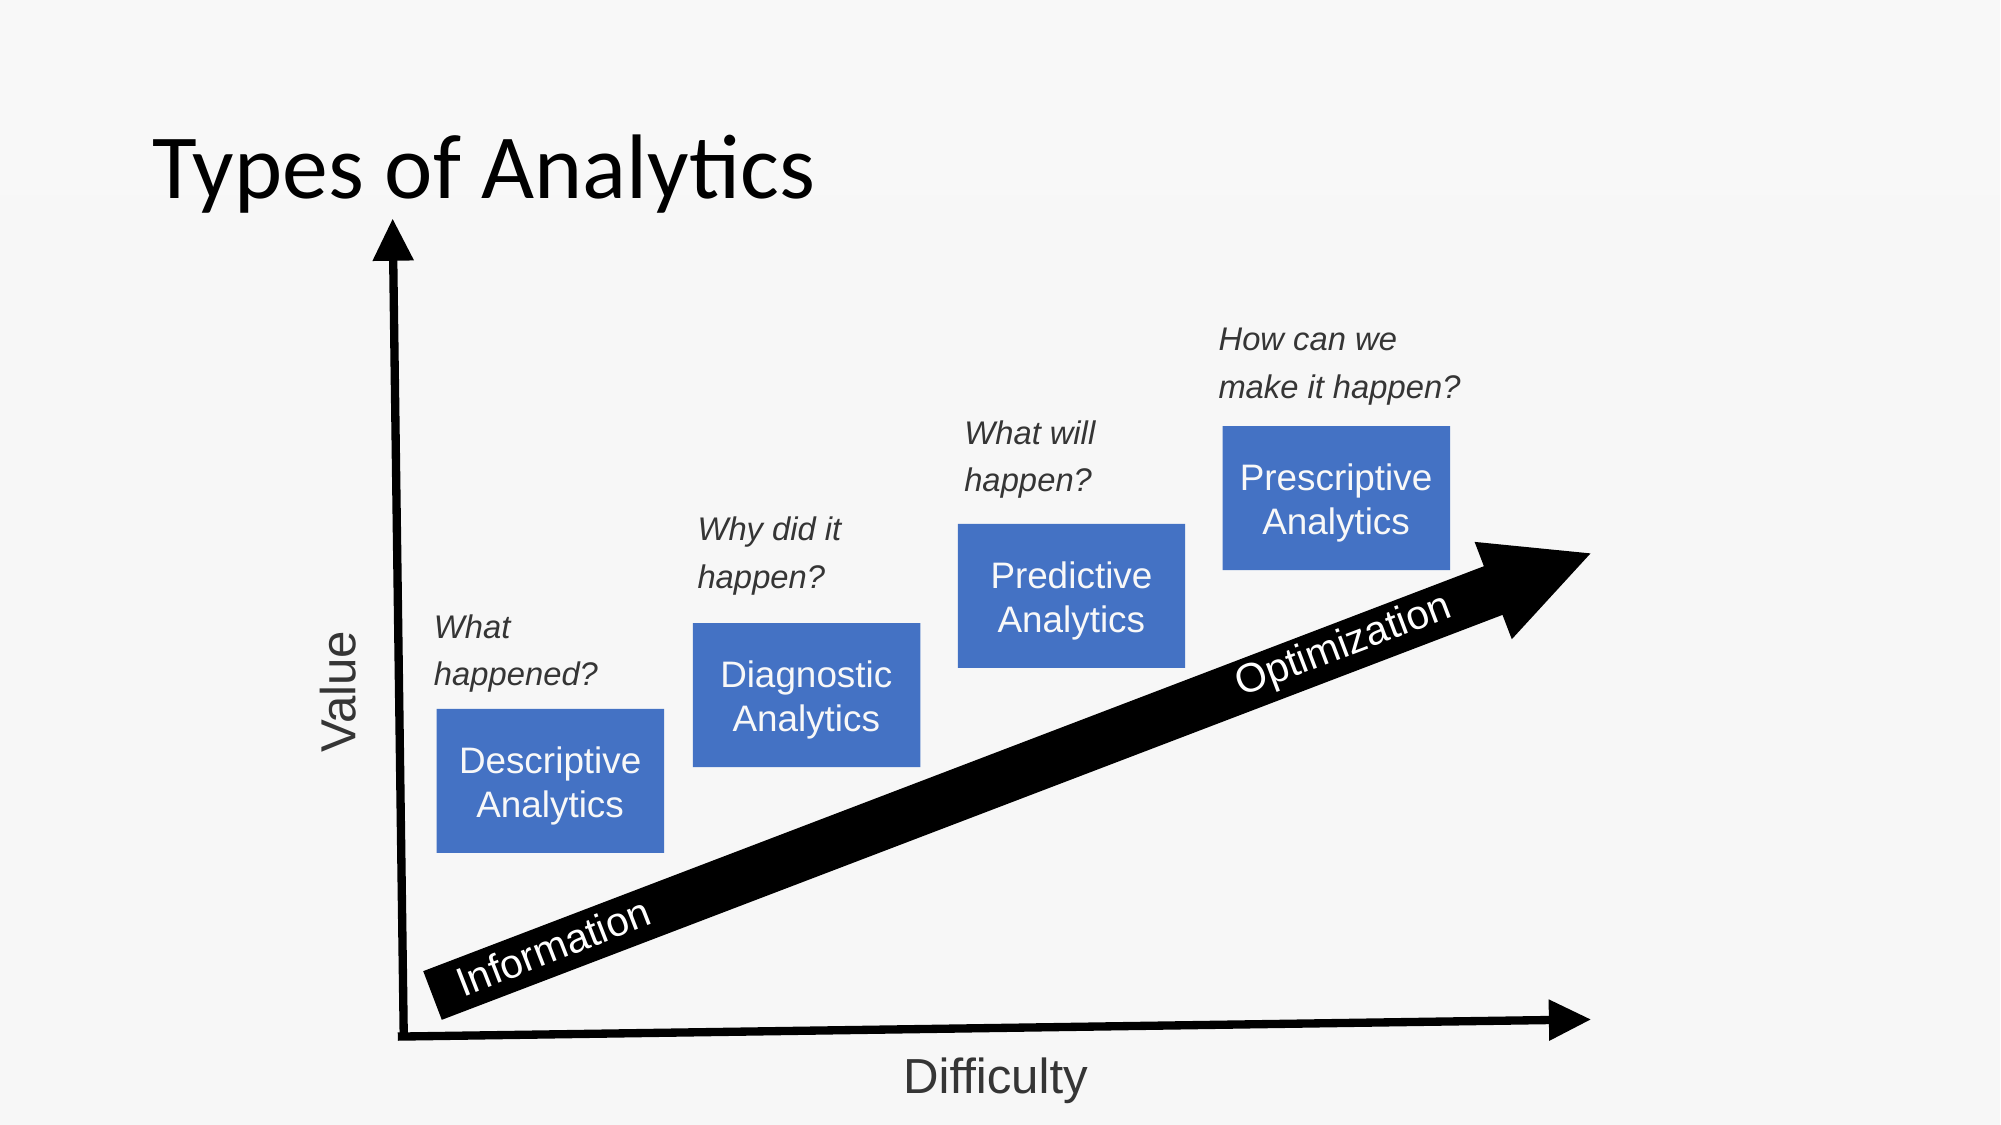

# Types of Analytics
How can we
make it happen?
What will
happen?
Prescriptive
Analytics
Why did it
happen?
Predictive
Analytics
What
happened?
Optimization
Diagnostic
Analytics
Value
Descriptive
Analytics
Information
Difficulty